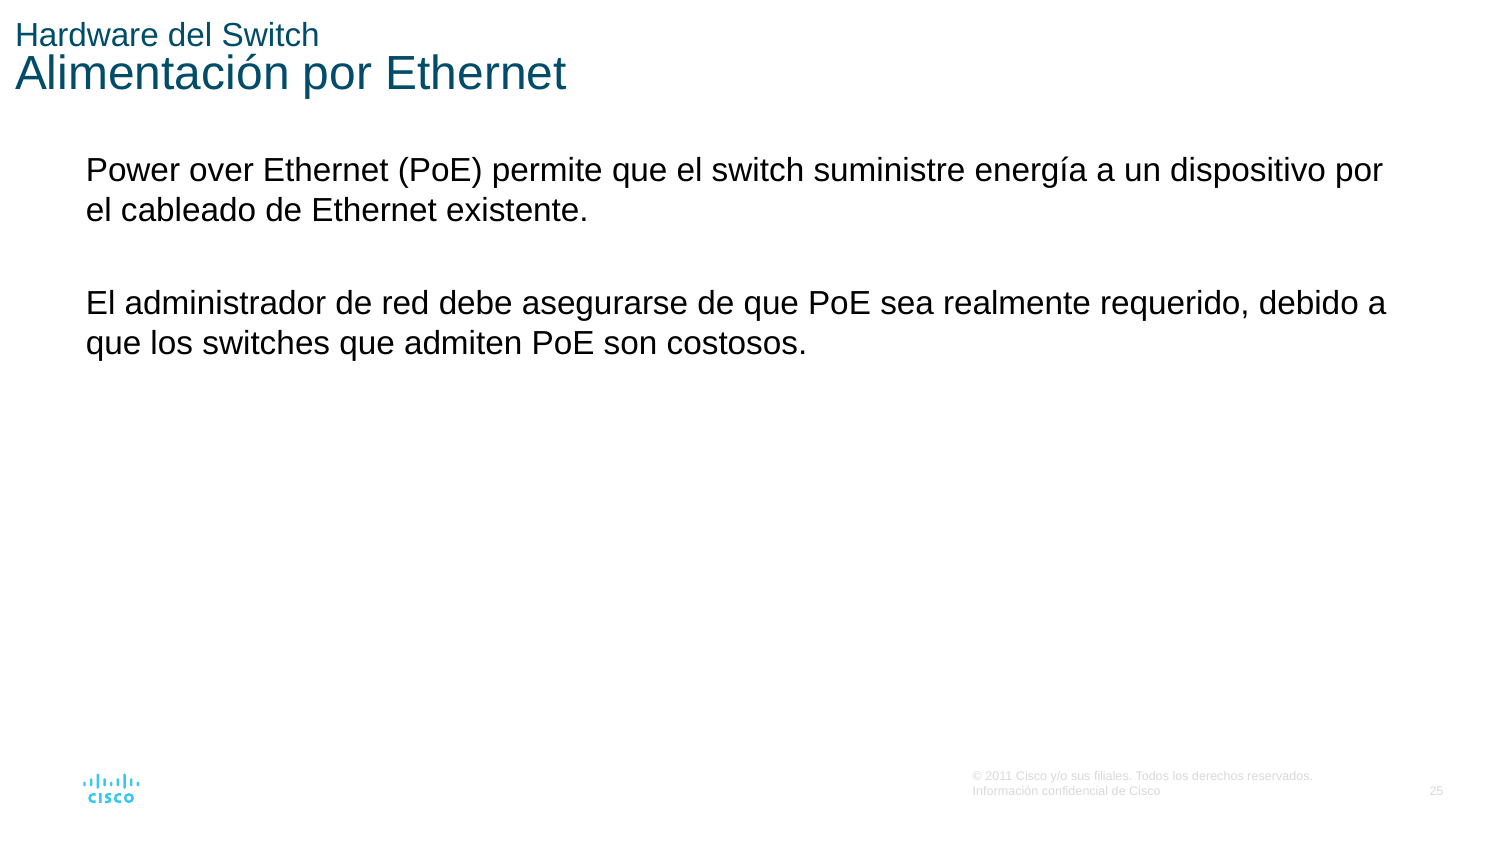

# Hardware del Switch Alimentación por Ethernet
Power over Ethernet (PoE) permite que el switch suministre energía a un dispositivo por el cableado de Ethernet existente.

El administrador de red debe asegurarse de que PoE sea realmente requerido, debido a que los switches que admiten PoE son costosos.